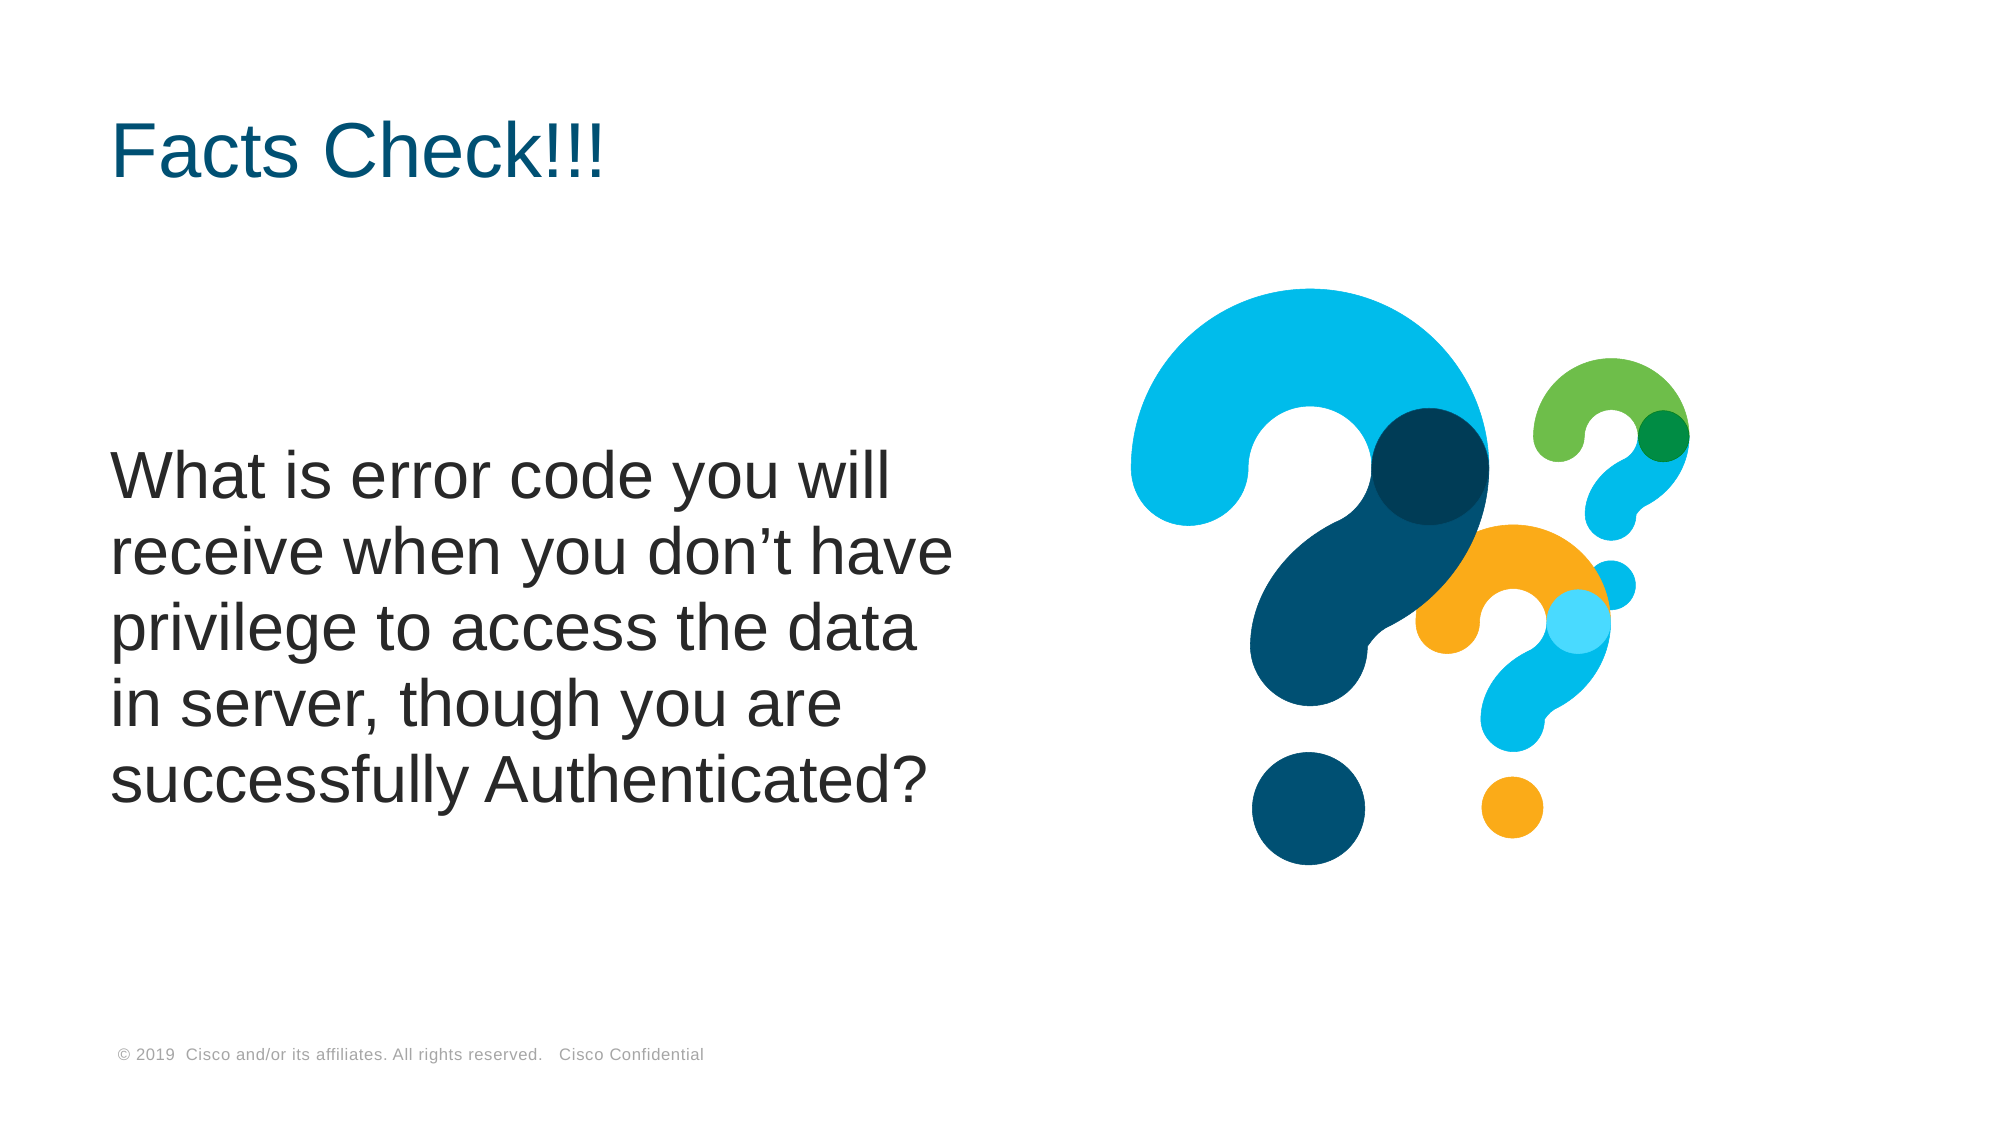

# Facts Check!!!

What is error code you will receive when you don’t have privilege to access the data in server, though you are successfully Authenticated?